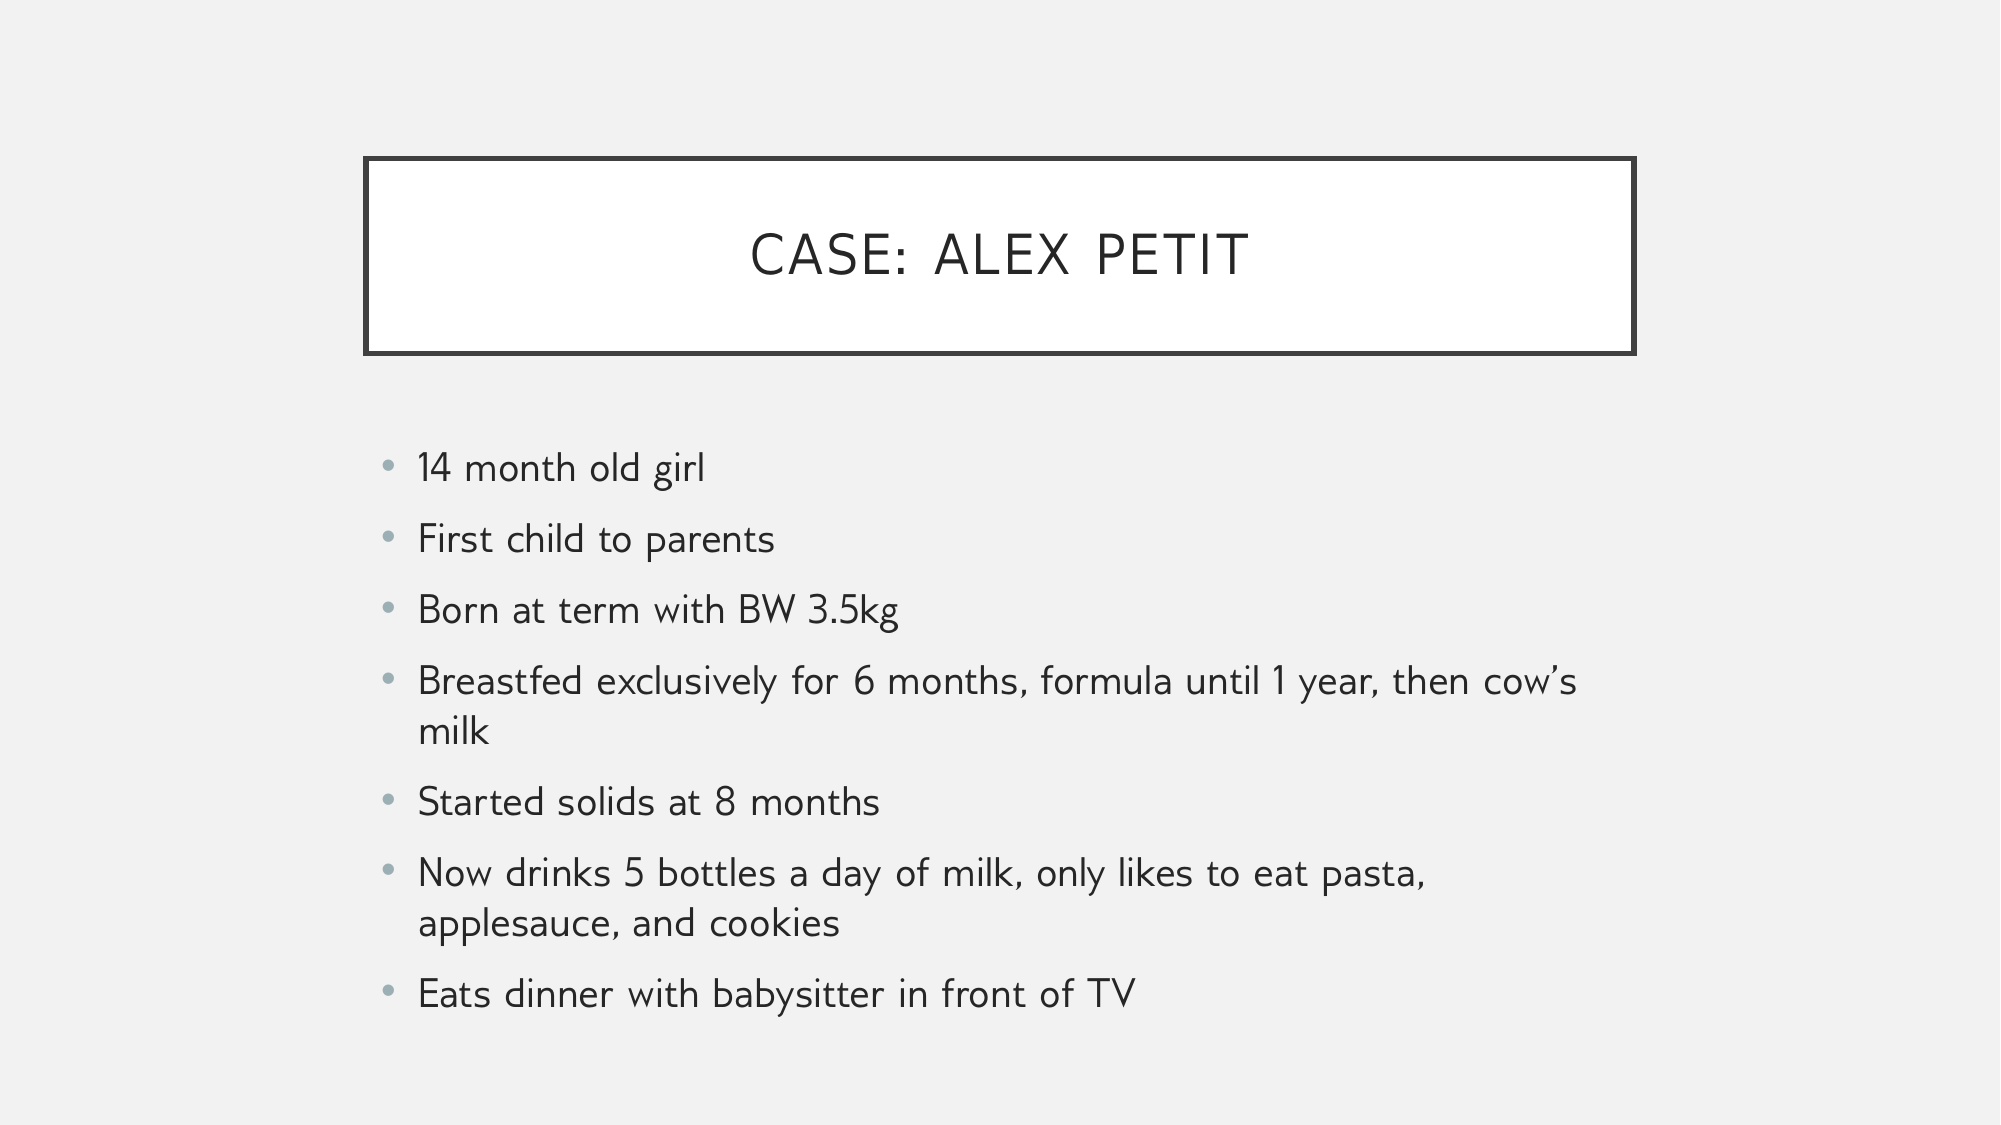

# Case: Alex Petit
14 month old girl
First child to parents
Born at term with BW 3.5kg
Breastfed exclusively for 6 months, formula until 1 year, then cow’s milk
Started solids at 8 months
Now drinks 5 bottles a day of milk, only likes to eat pasta, applesauce, and cookies
Eats dinner with babysitter in front of TV